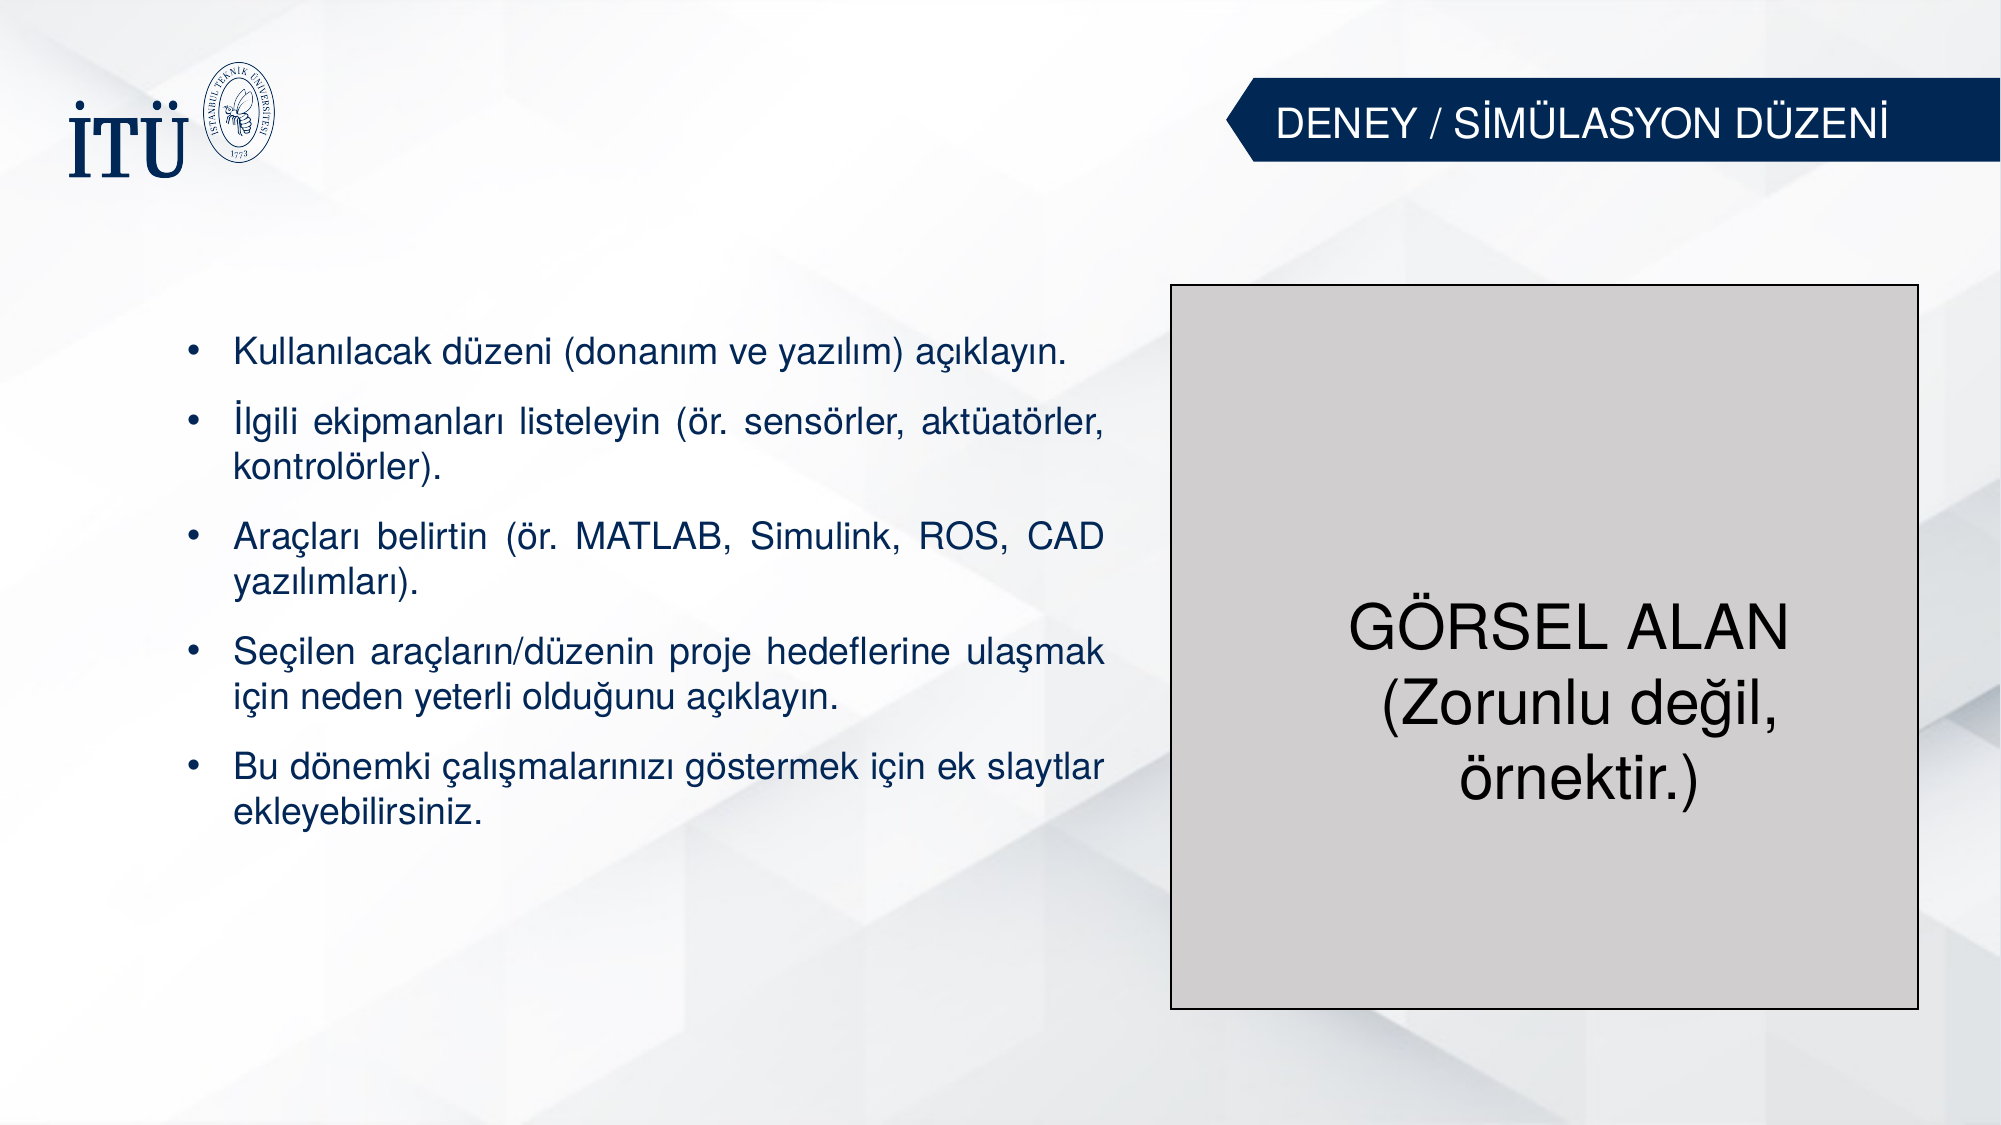

DENEY / SİMÜLASYON DÜZENİ

Kullanılacak düzeni (donanım ve yazılım) açıklayın.
İlgili ekipmanları listeleyin (ör. sensörler, aktüatörler, kontrolörler).
Araçları belirtin (ör. MATLAB, Simulink, ROS, CAD yazılımları).
Seçilen araçların/düzenin proje hedeflerine ulaşmak için neden yeterli olduğunu açıklayın.
Bu dönemki çalışmalarınızı göstermek için ek slaytlar ekleyebilirsiniz.
GÖRSEL ALAN
(Zorunlu değil, örnektir.)